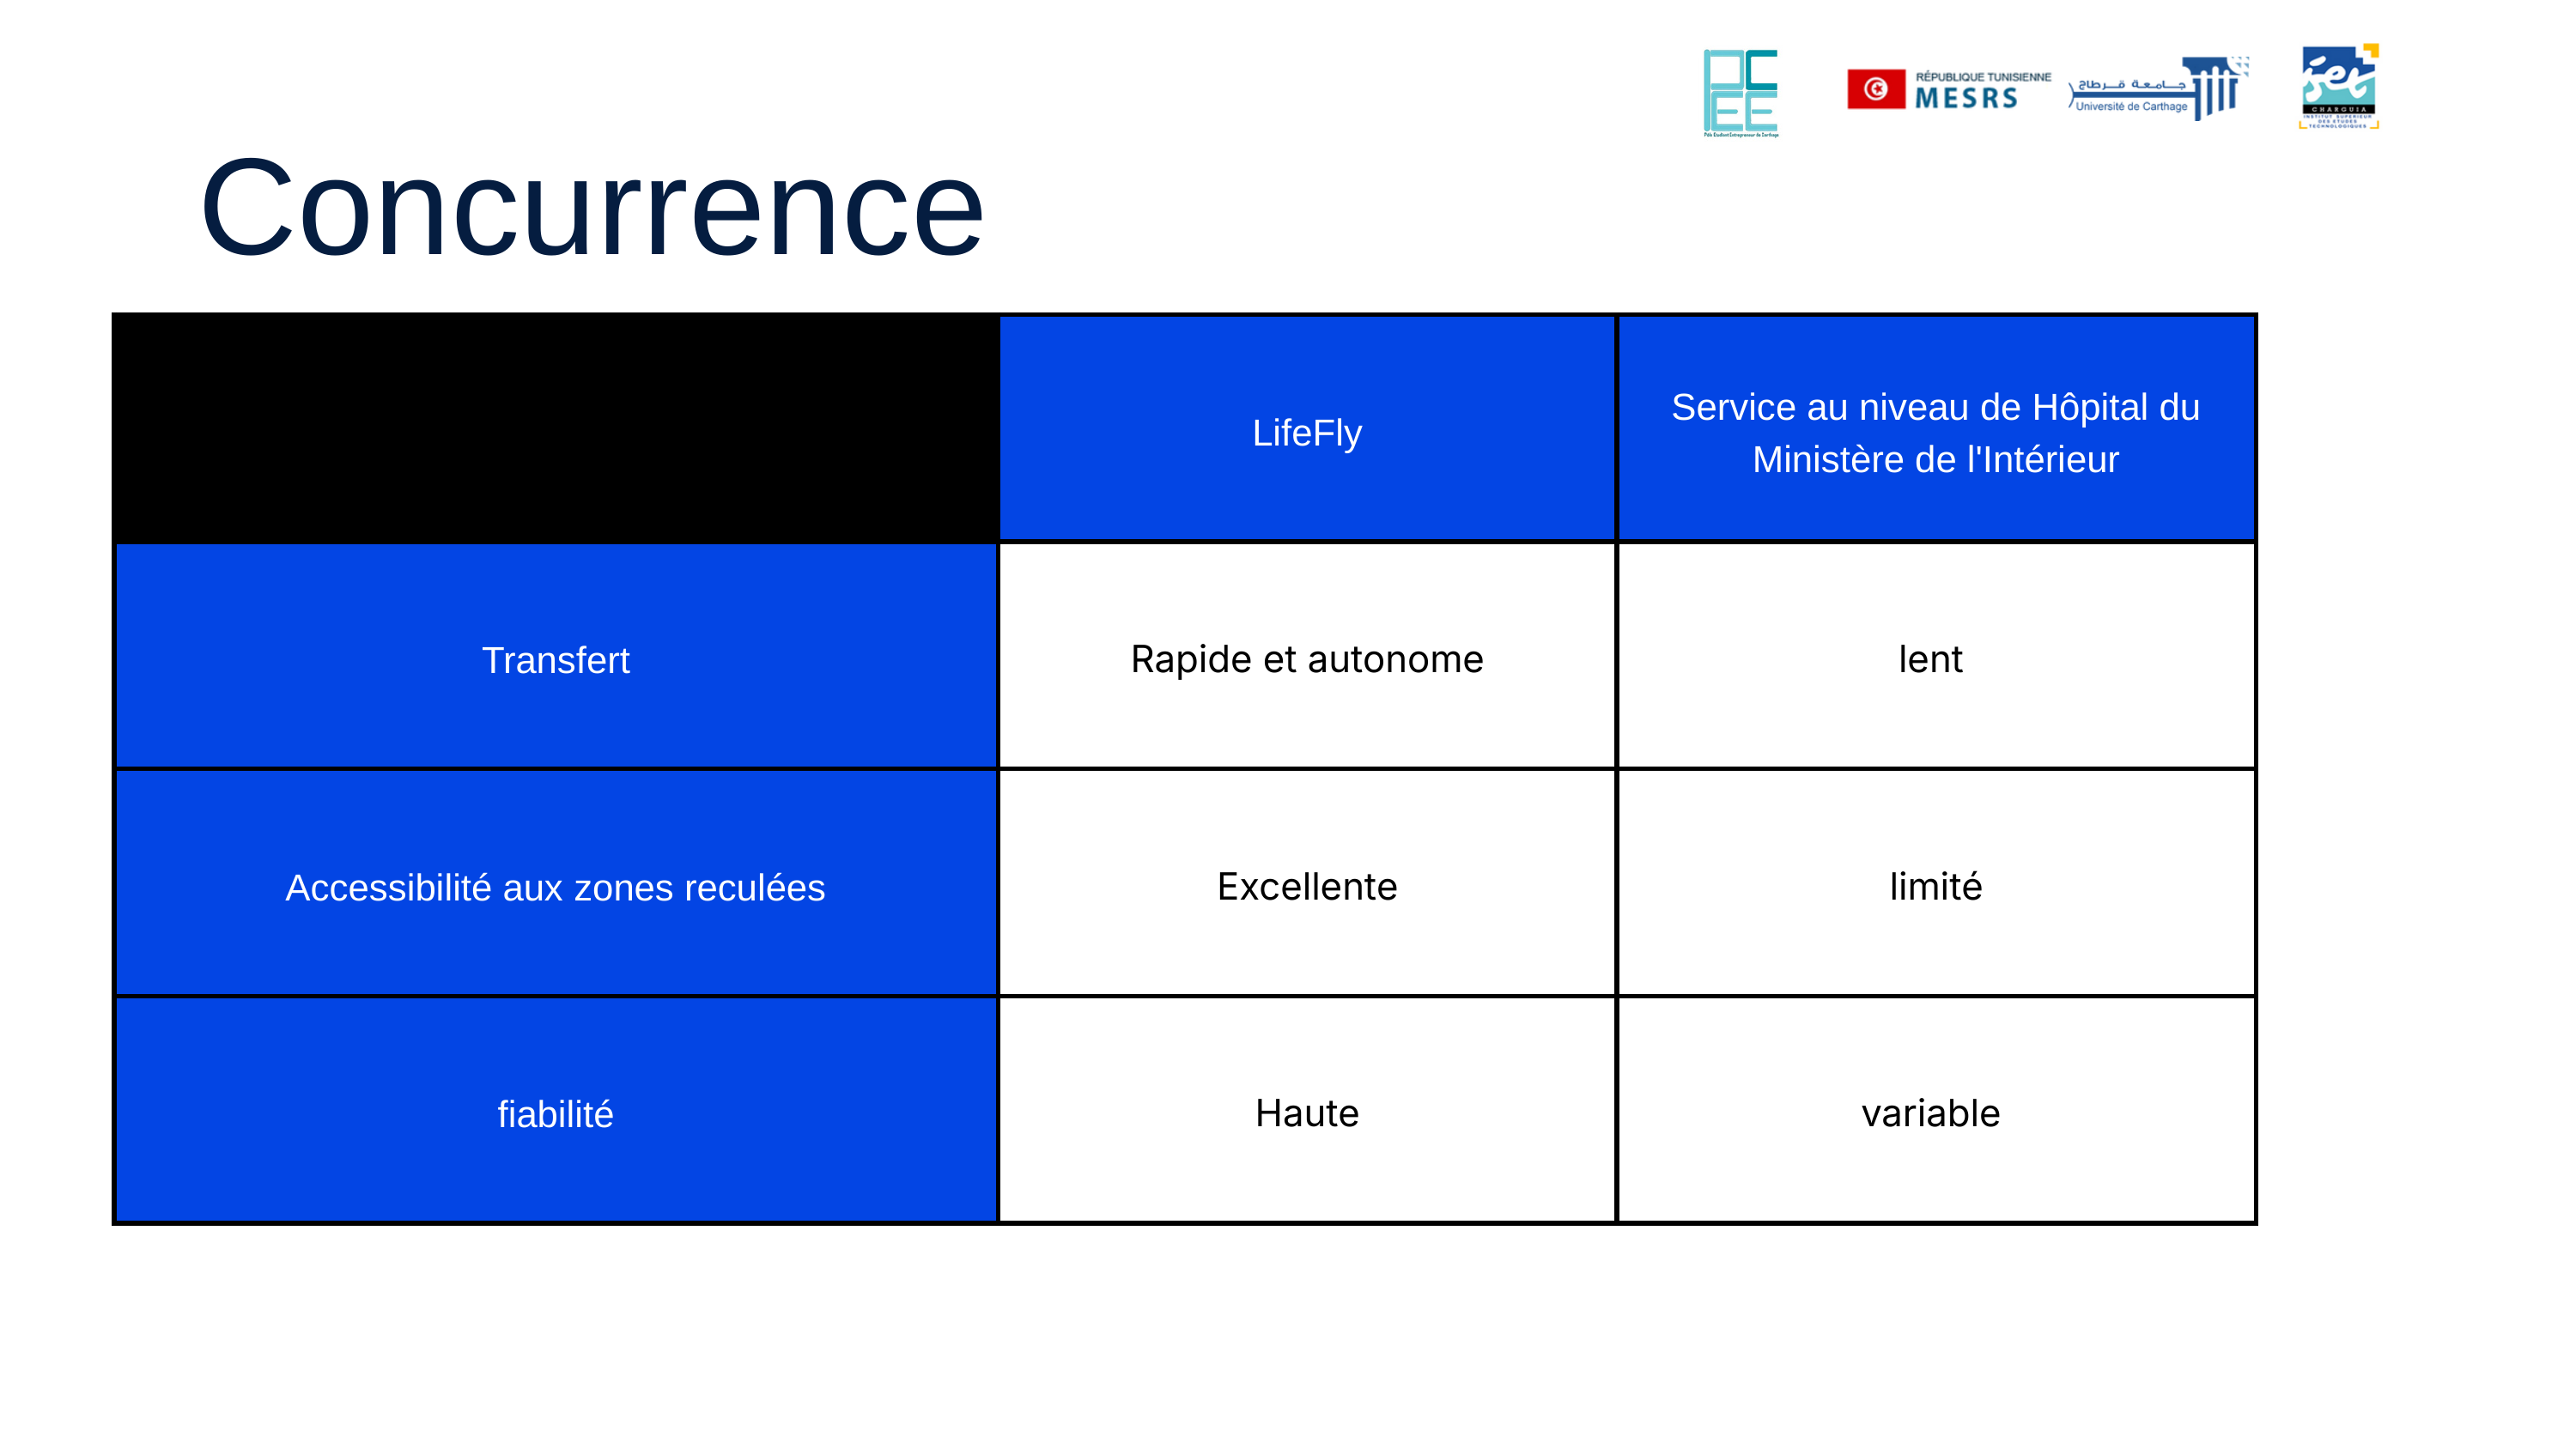

Concurrence
|  | LifeFly | Service au niveau de Hôpital du Ministère de l'Intérieur |
| --- | --- | --- |
| Transfert | Rapide et autonome | lent |
| Accessibilité aux zones reculées | Excellente | limité |
| fiabilité | Haute | variable |